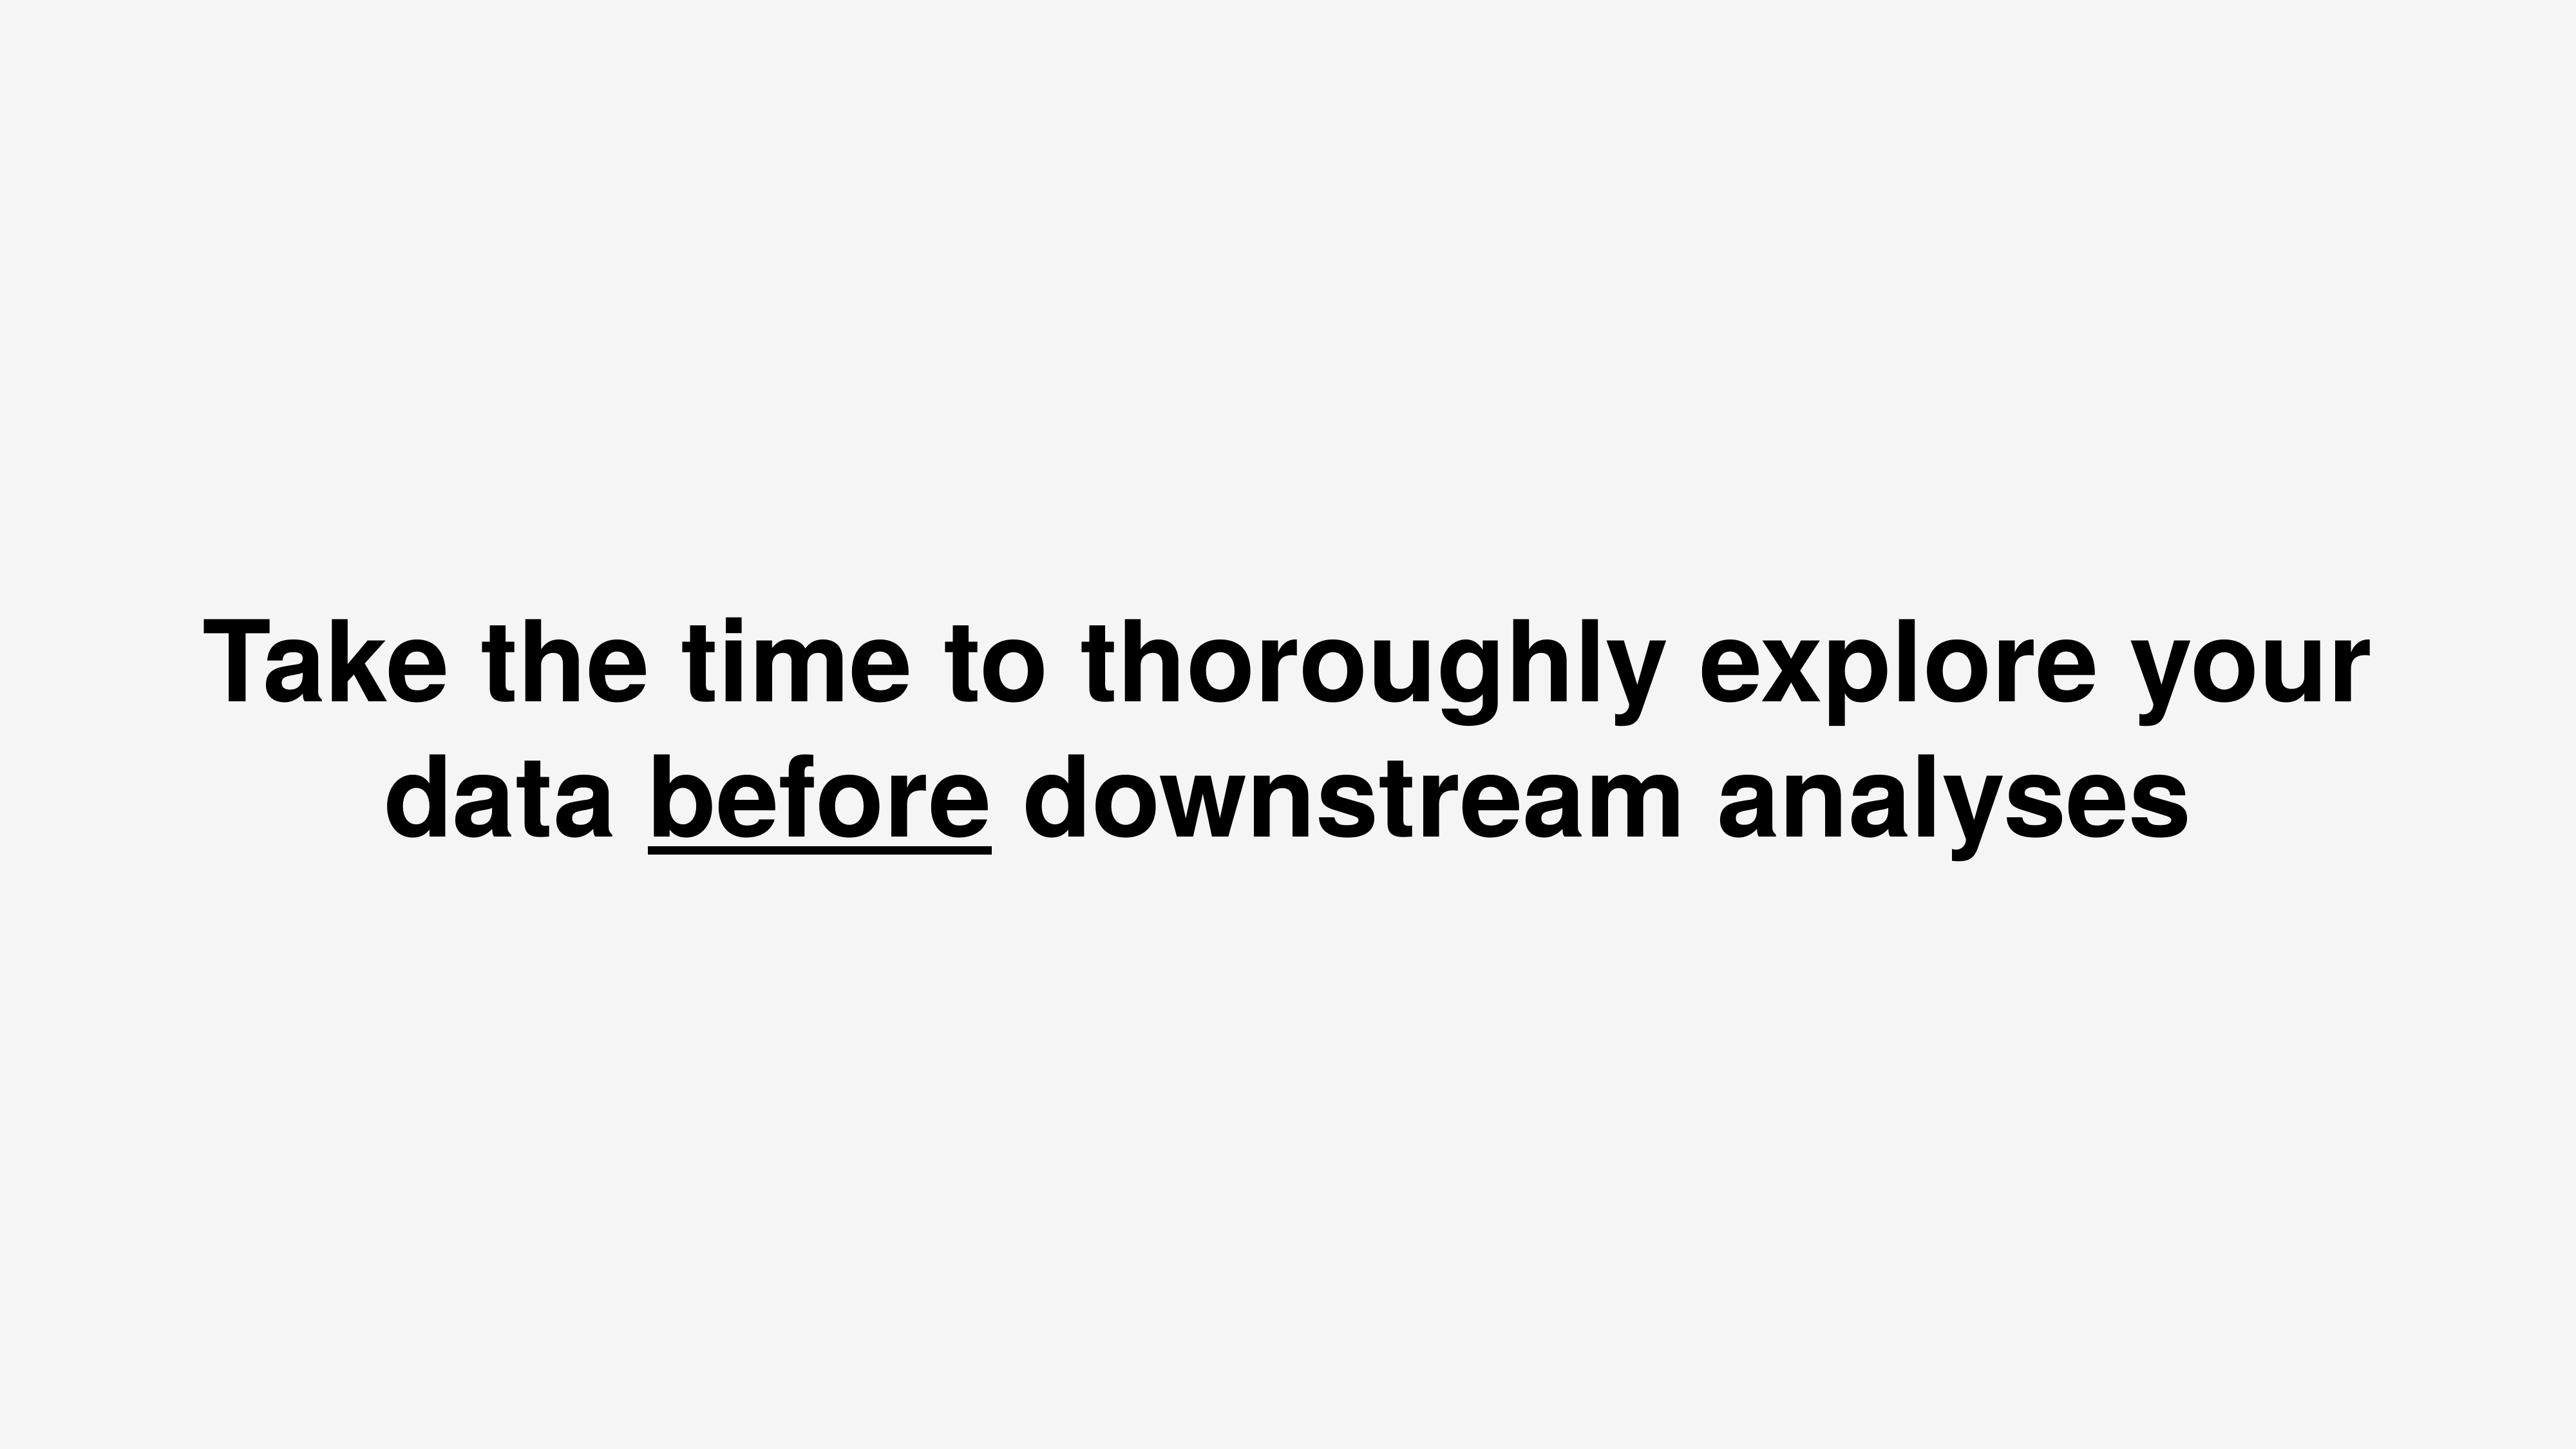

Take the time to thoroughly explore your data before downstream analyses